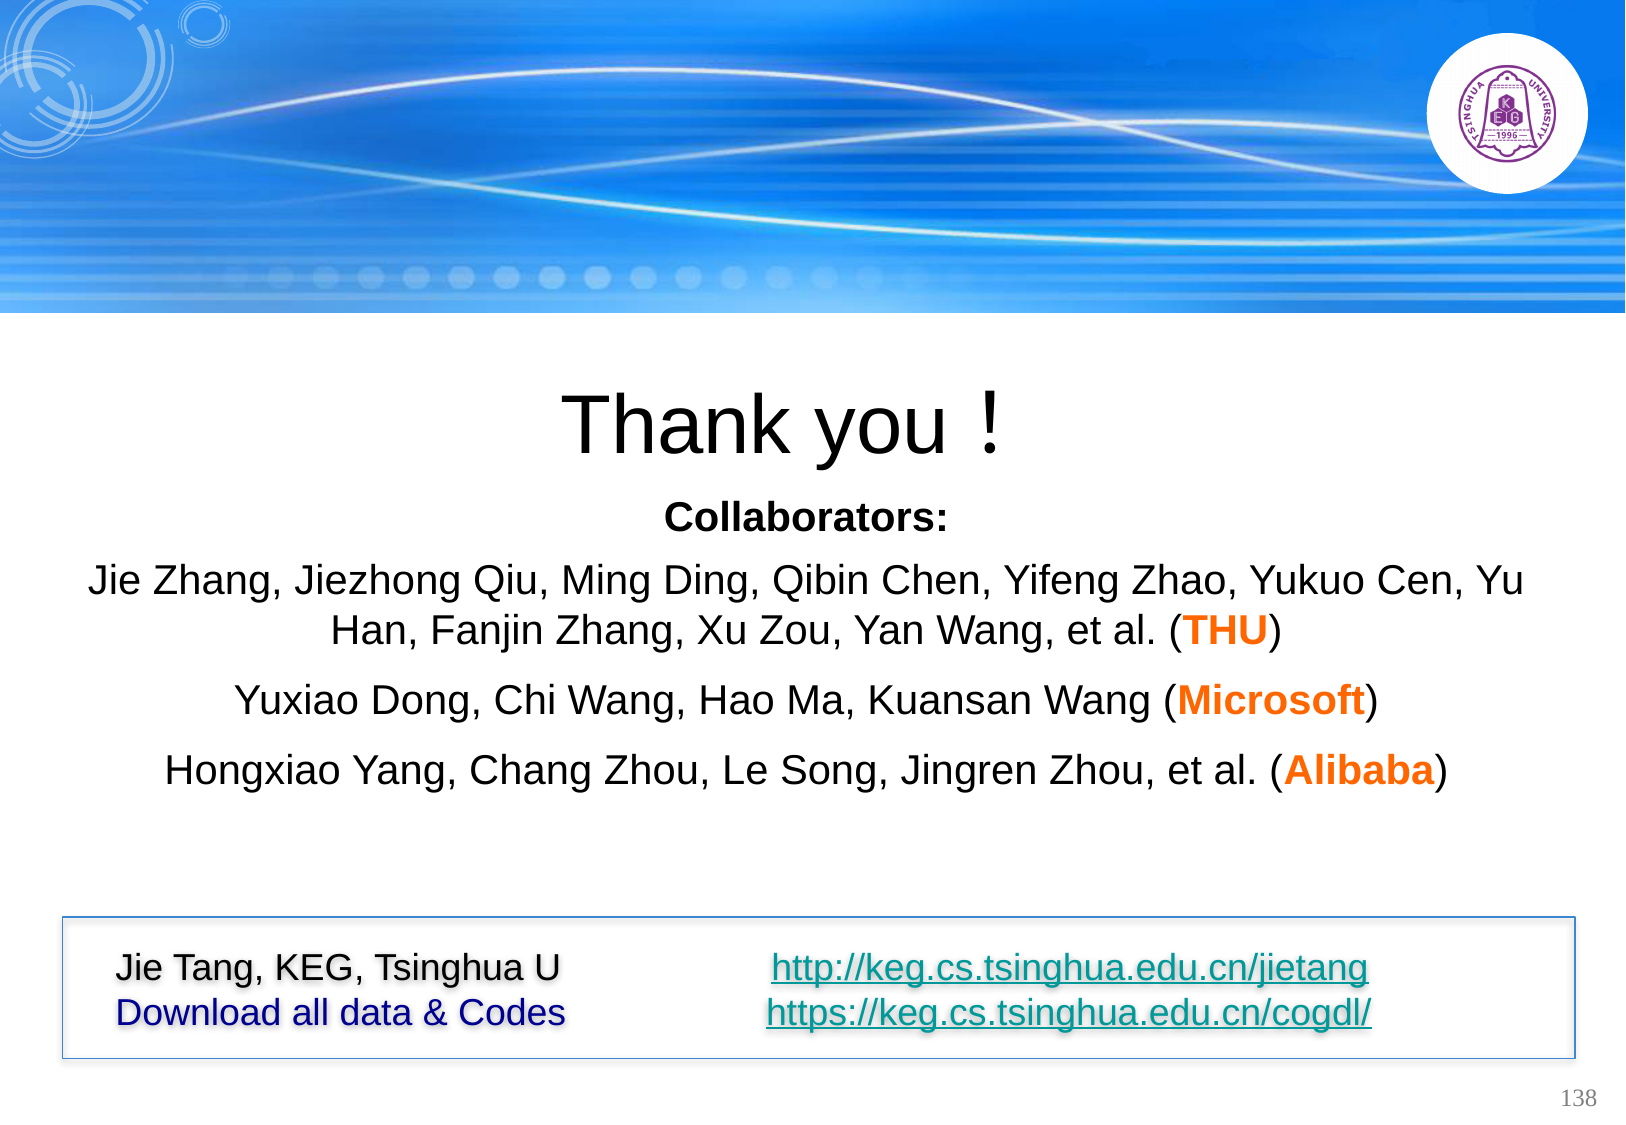

Thank you！
Collaborators:
Jie Zhang, Jiezhong Qiu, Ming Ding, Qibin Chen, Yifeng Zhao, Yukuo Cen, Yu Han, Fanjin Zhang, Xu Zou, Yan Wang, et al. (THU)
Yuxiao Dong, Chi Wang, Hao Ma, Kuansan Wang (Microsoft)
Hongxiao Yang, Chang Zhou, Le Song, Jingren Zhou, et al. (Alibaba)
Jie Tang, KEG, Tsinghua U                    http://keg.cs.tsinghua.edu.cn/jietang
Download all data & Codes                   https://keg.cs.tsinghua.edu.cn/cogdl/